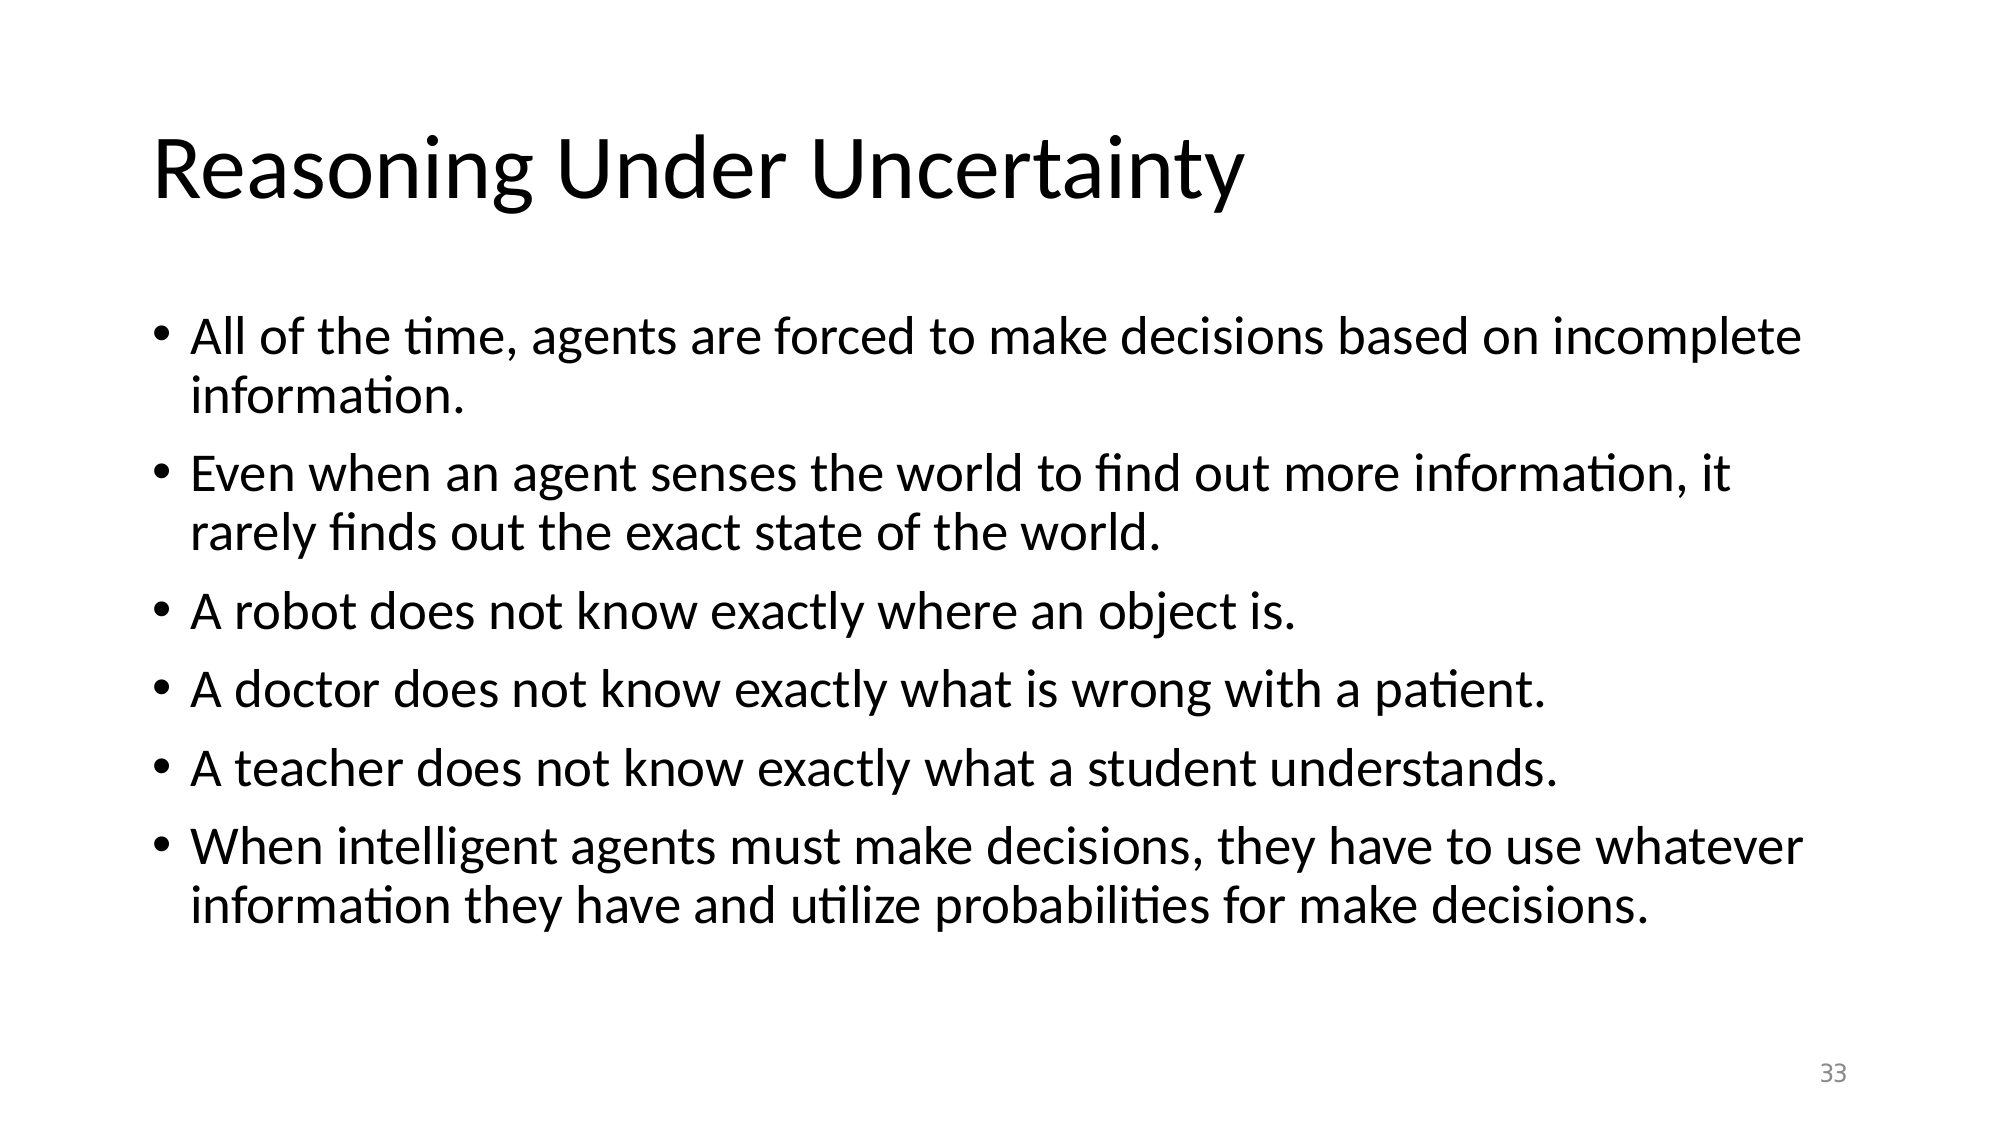

# Reasoning Under Uncertainty
All of the time, agents are forced to make decisions based on incomplete information.
Even when an agent senses the world to find out more information, it rarely finds out the exact state of the world.
A robot does not know exactly where an object is.
A doctor does not know exactly what is wrong with a patient.
A teacher does not know exactly what a student understands.
When intelligent agents must make decisions, they have to use whatever information they have and utilize probabilities for make decisions.
33